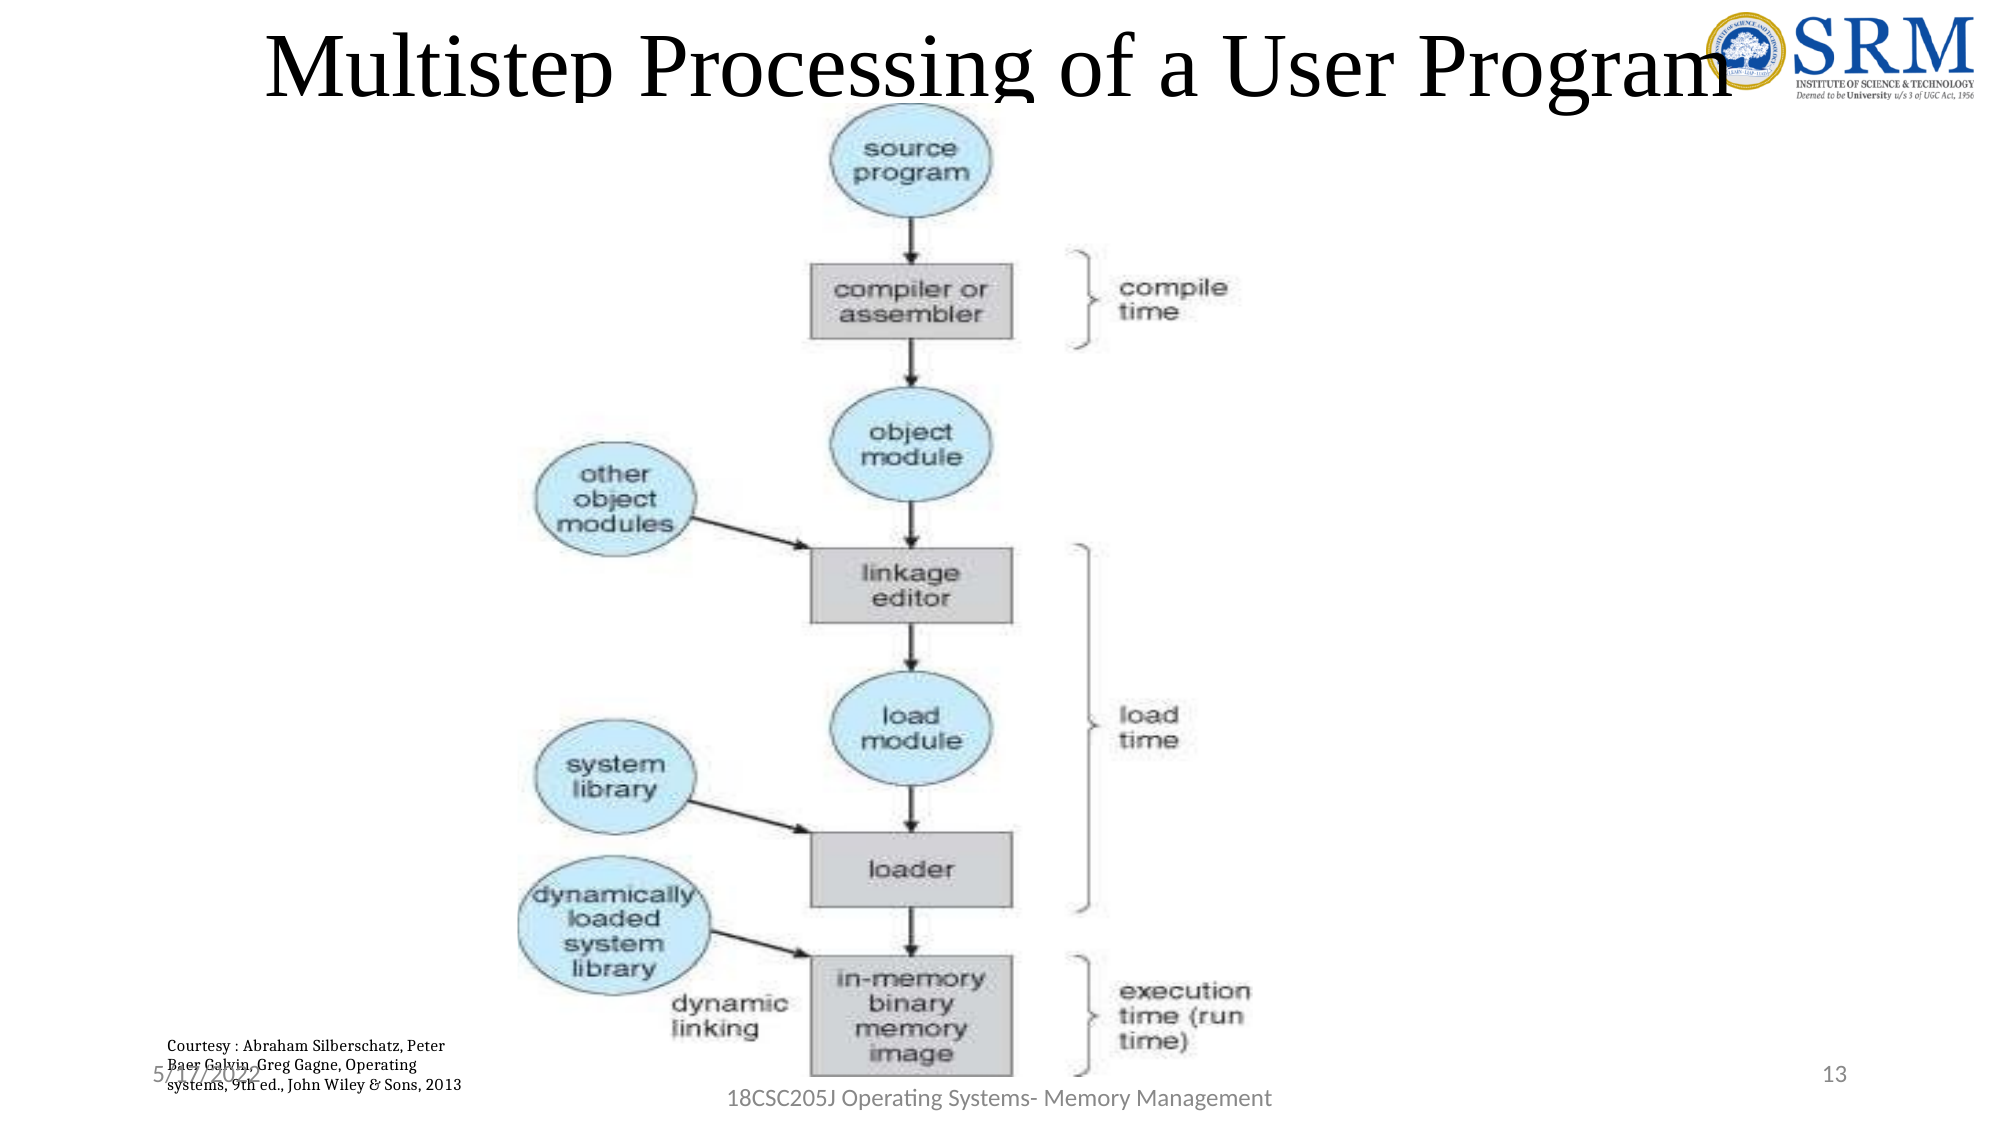

# Multistep Processing of a User Program

Courtesy : Abraham Silberschatz, Peter Baer Galvin, Greg Gagne, Operating systems, 9th ed., John Wiley & Sons, 2013

5/17/2022
13
18CSC205J Operating Systems- Memory Management